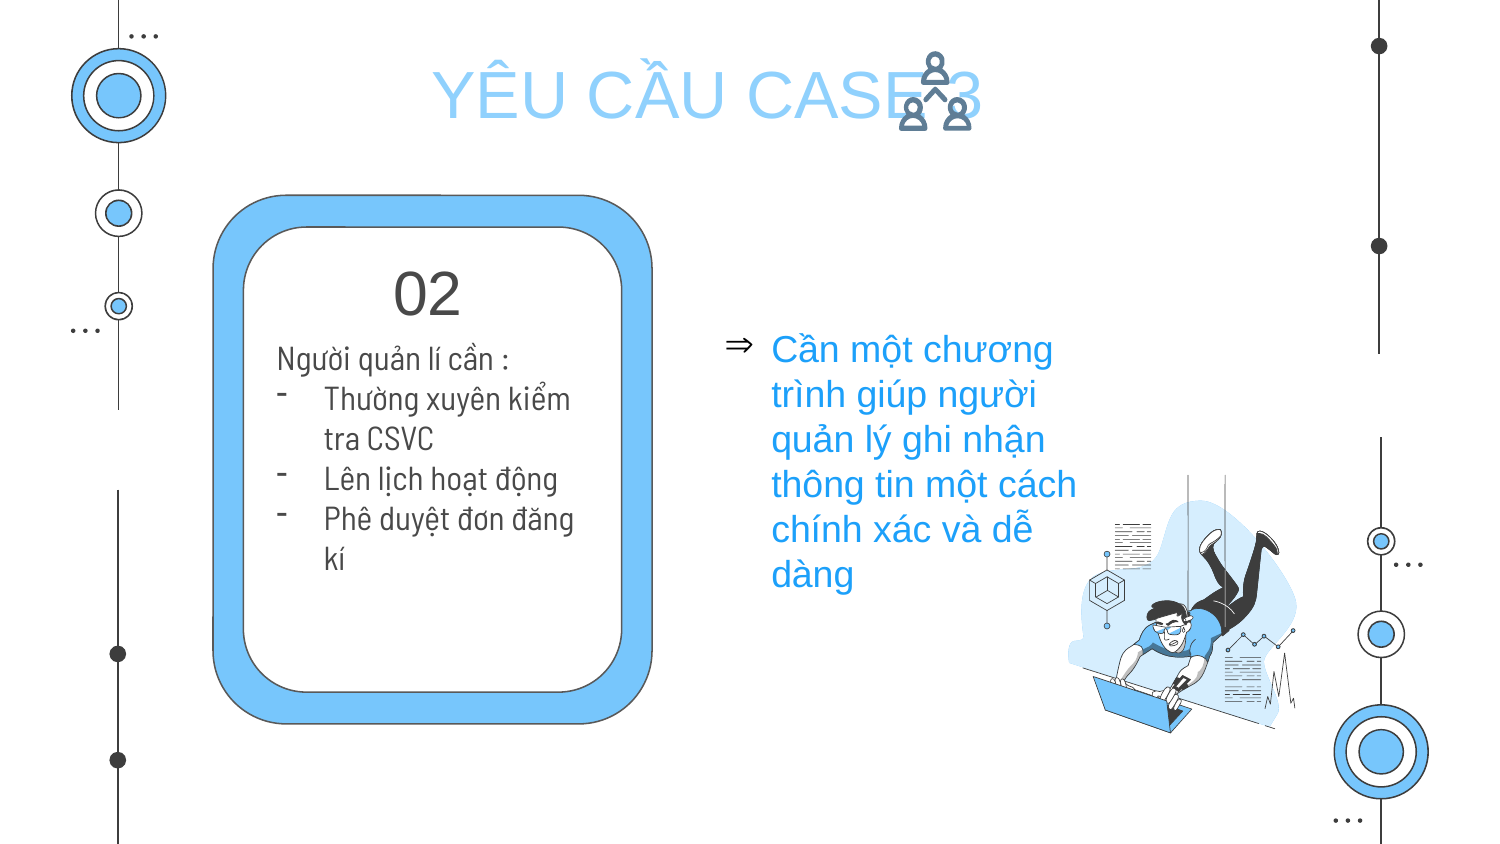

# YÊU CẦU CASE 3

02
Cần một chương trình giúp người quản lý ghi nhận thông tin một cách chính xác và dễ dàng
Người quản lí cần :
Thường xuyên kiểm tra CSVC
Lên lịch hoạt động
Phê duyệt đơn đăng kí